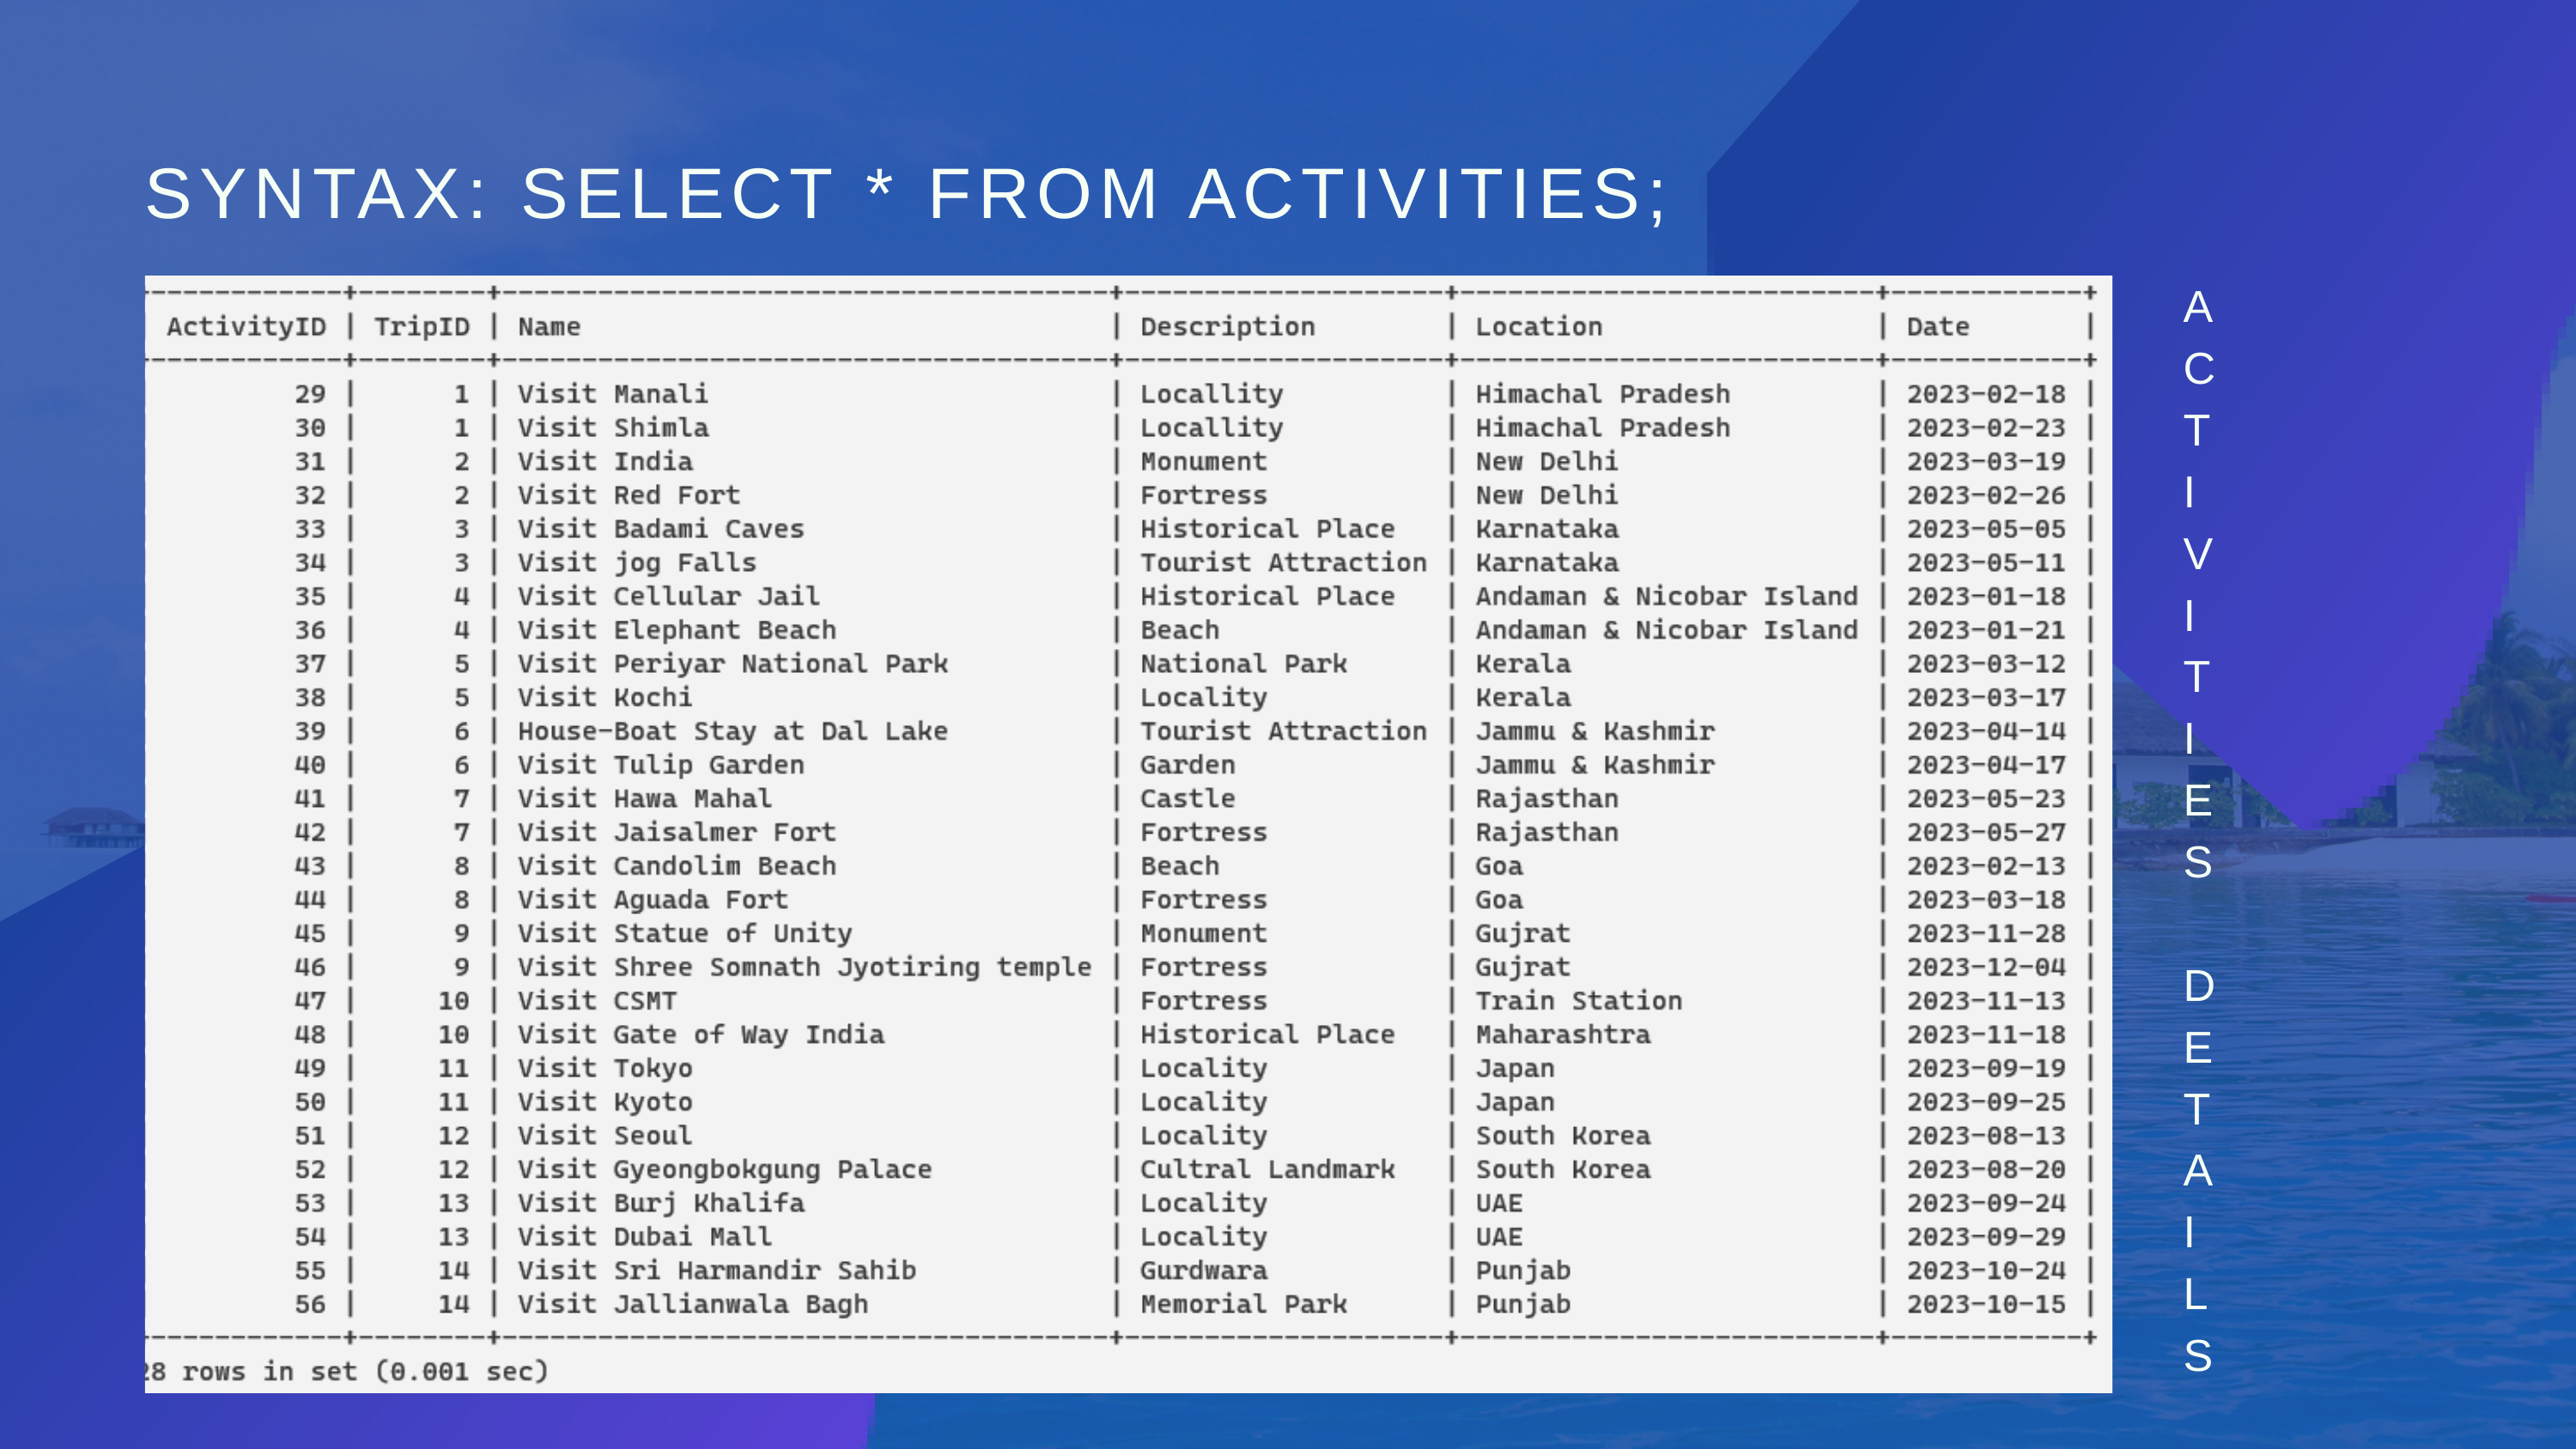

SYNTAX: SELECT * FROM ACTIVITIES;
A
C
T
I
V
I
T
I
E
S

D
E
T
A
I
L
S